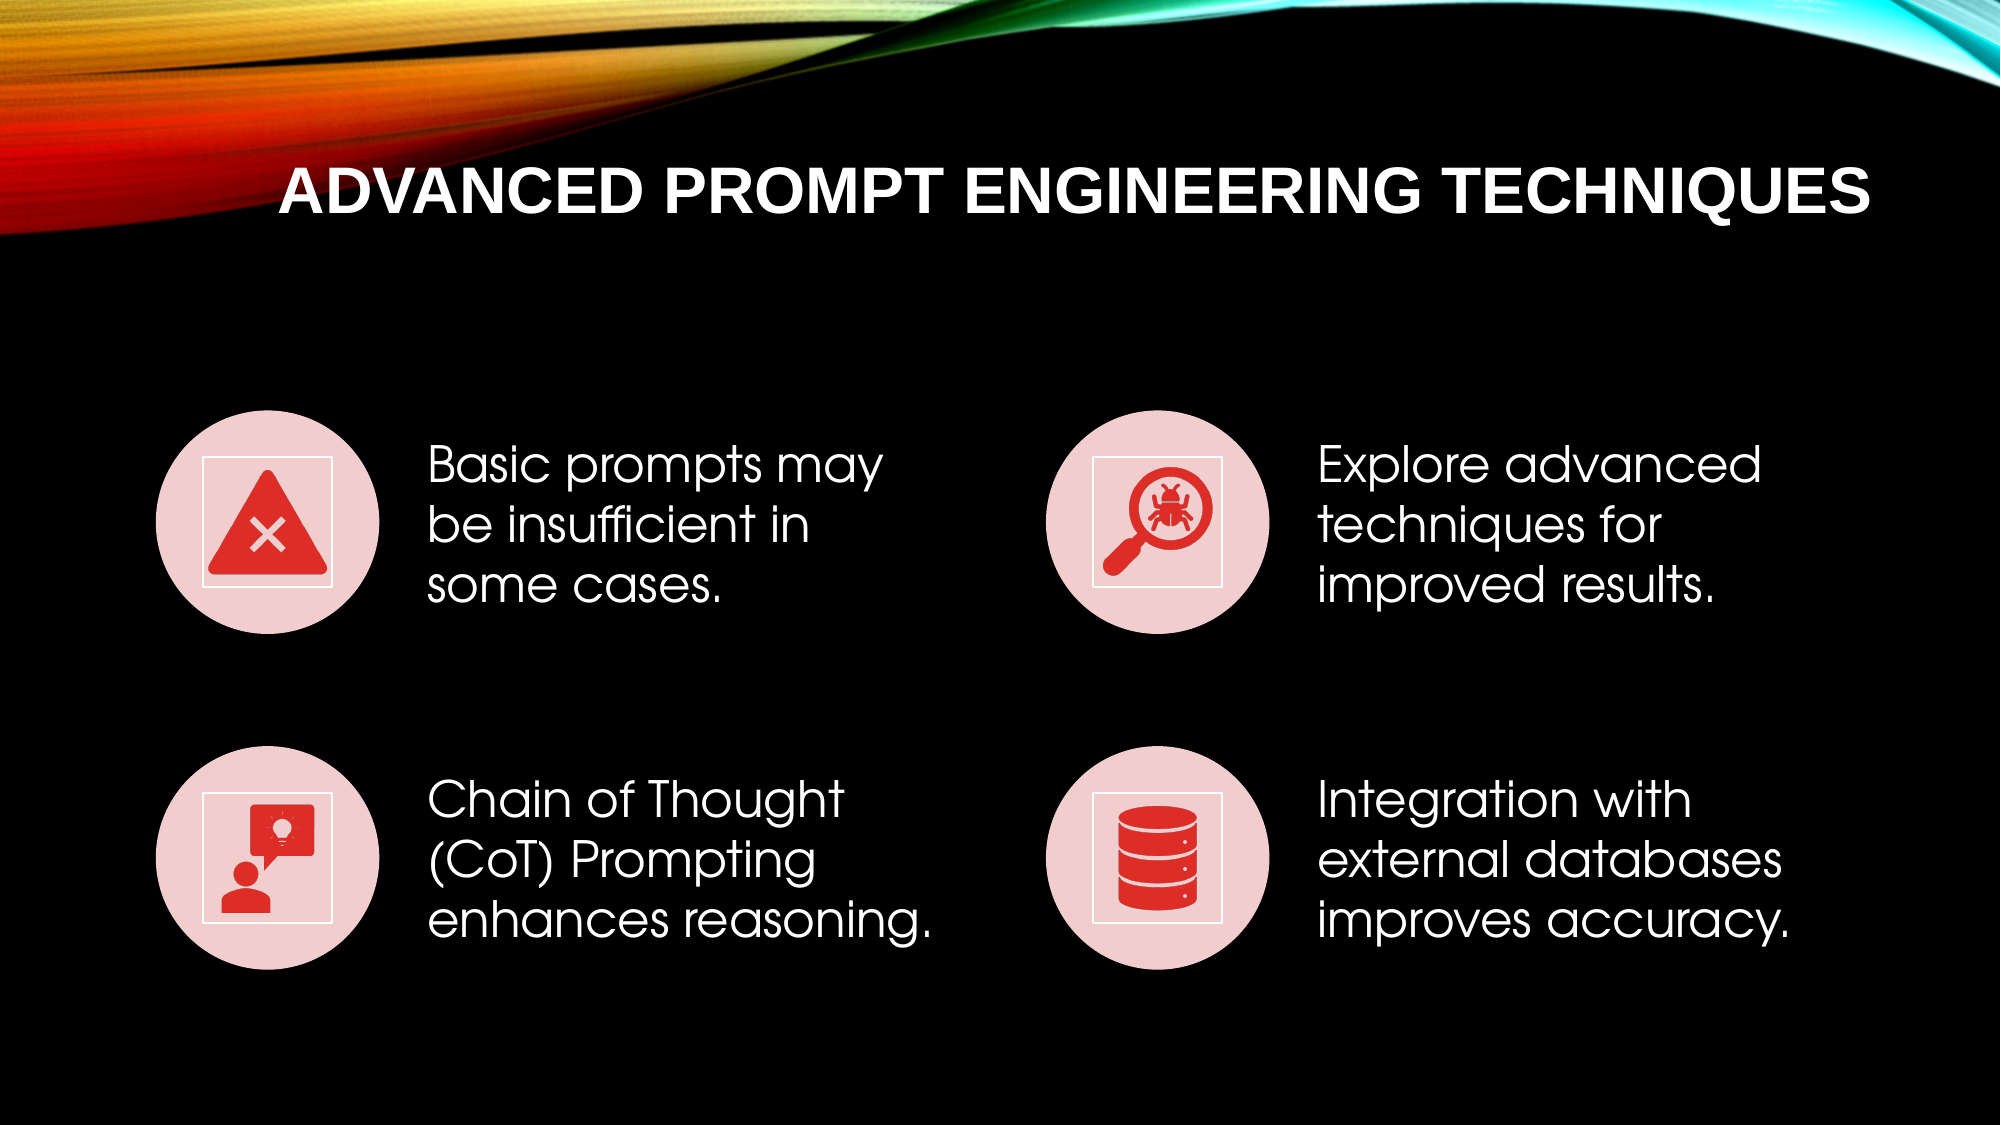

# Advanced Prompt Engineering Techniques
Basic prompts may be insufficient in some cases.
Explore advanced techniques for improved results.
Chain of Thought (CoT) Prompting enhances reasoning.
Integration with external databases improves accuracy.